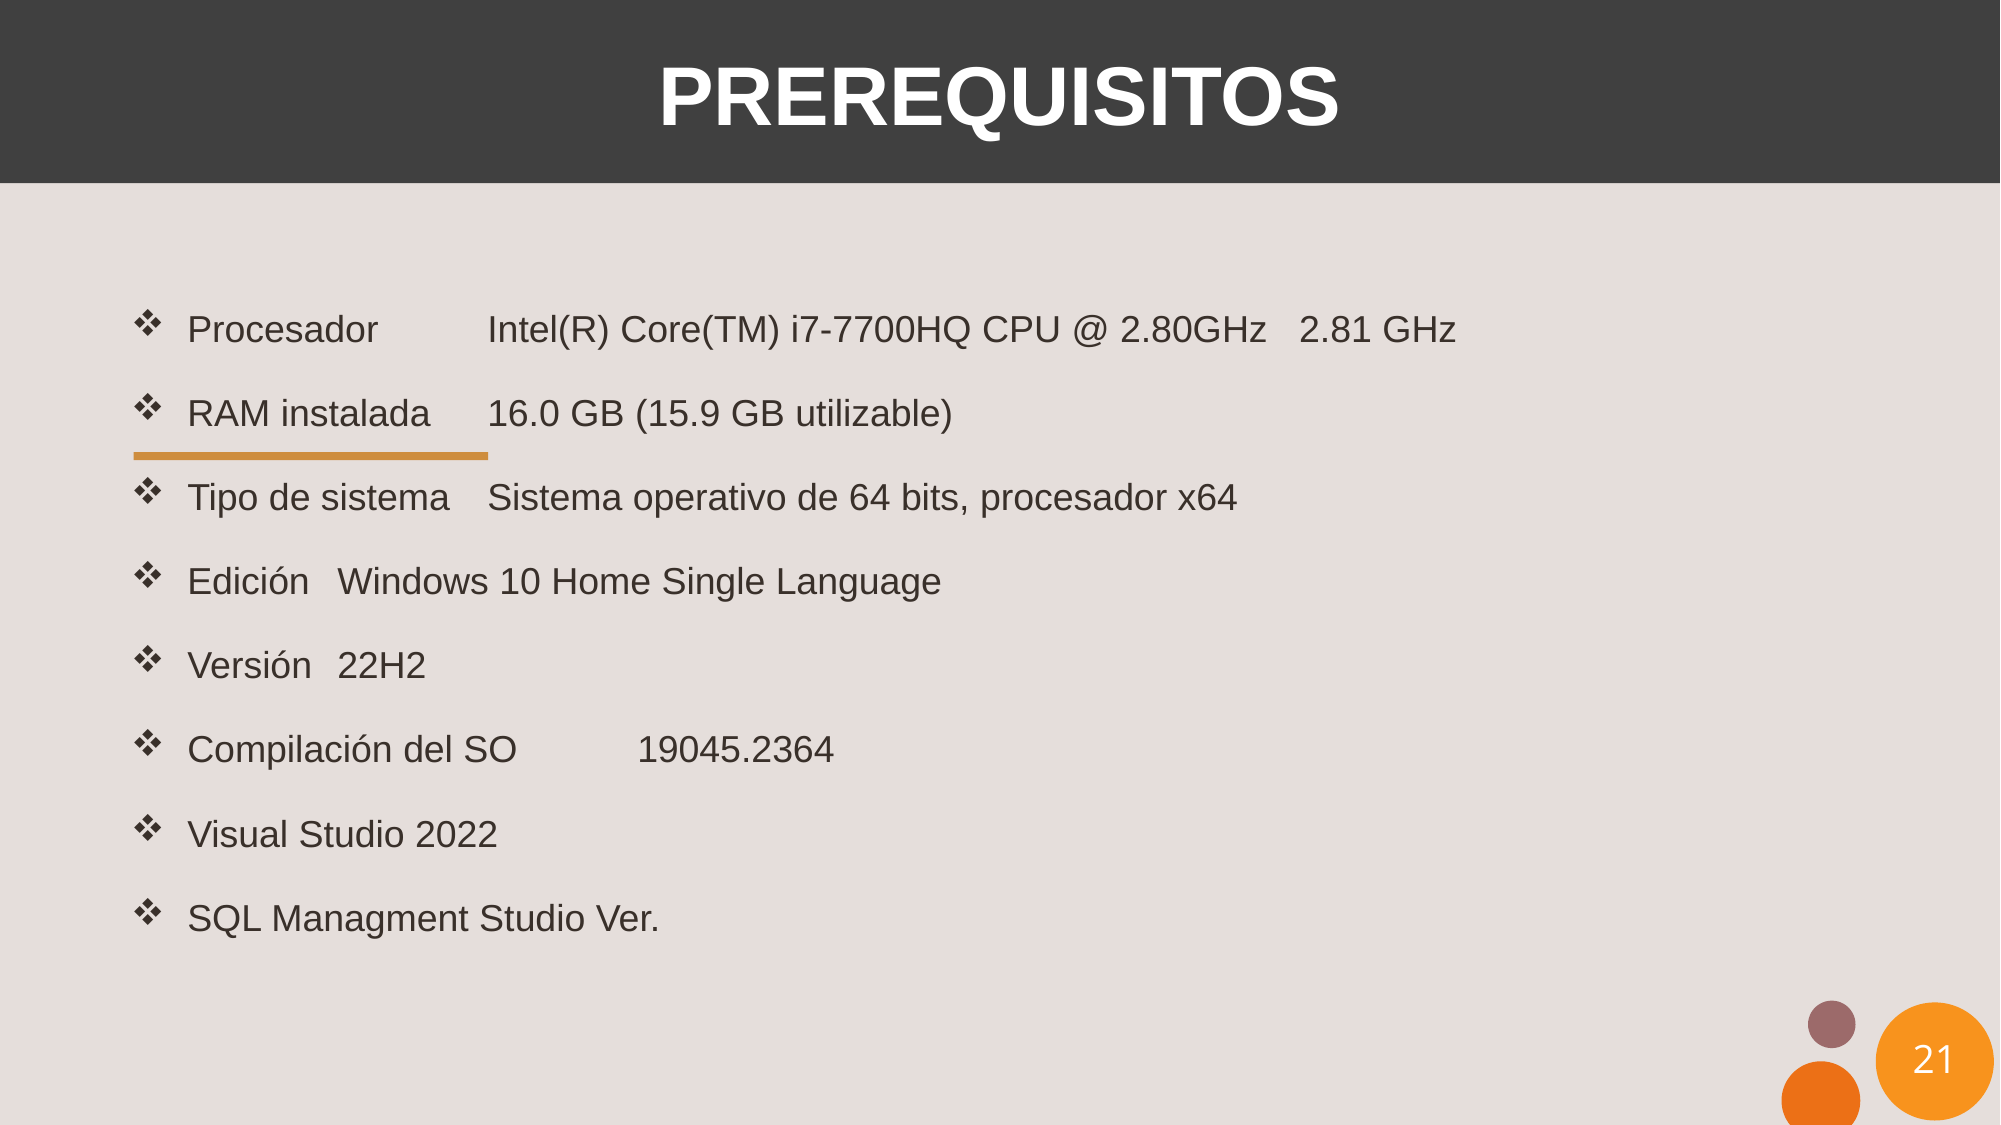

# PREREQUISITOS
Procesador	Intel(R) Core(TM) i7-7700HQ CPU @ 2.80GHz   2.81 GHz
RAM instalada	16.0 GB (15.9 GB utilizable)
Tipo de sistema	Sistema operativo de 64 bits, procesador x64
Edición	Windows 10 Home Single Language
Versión	22H2
Compilación del SO	19045.2364
Visual Studio 2022
SQL Managment Studio Ver.
21